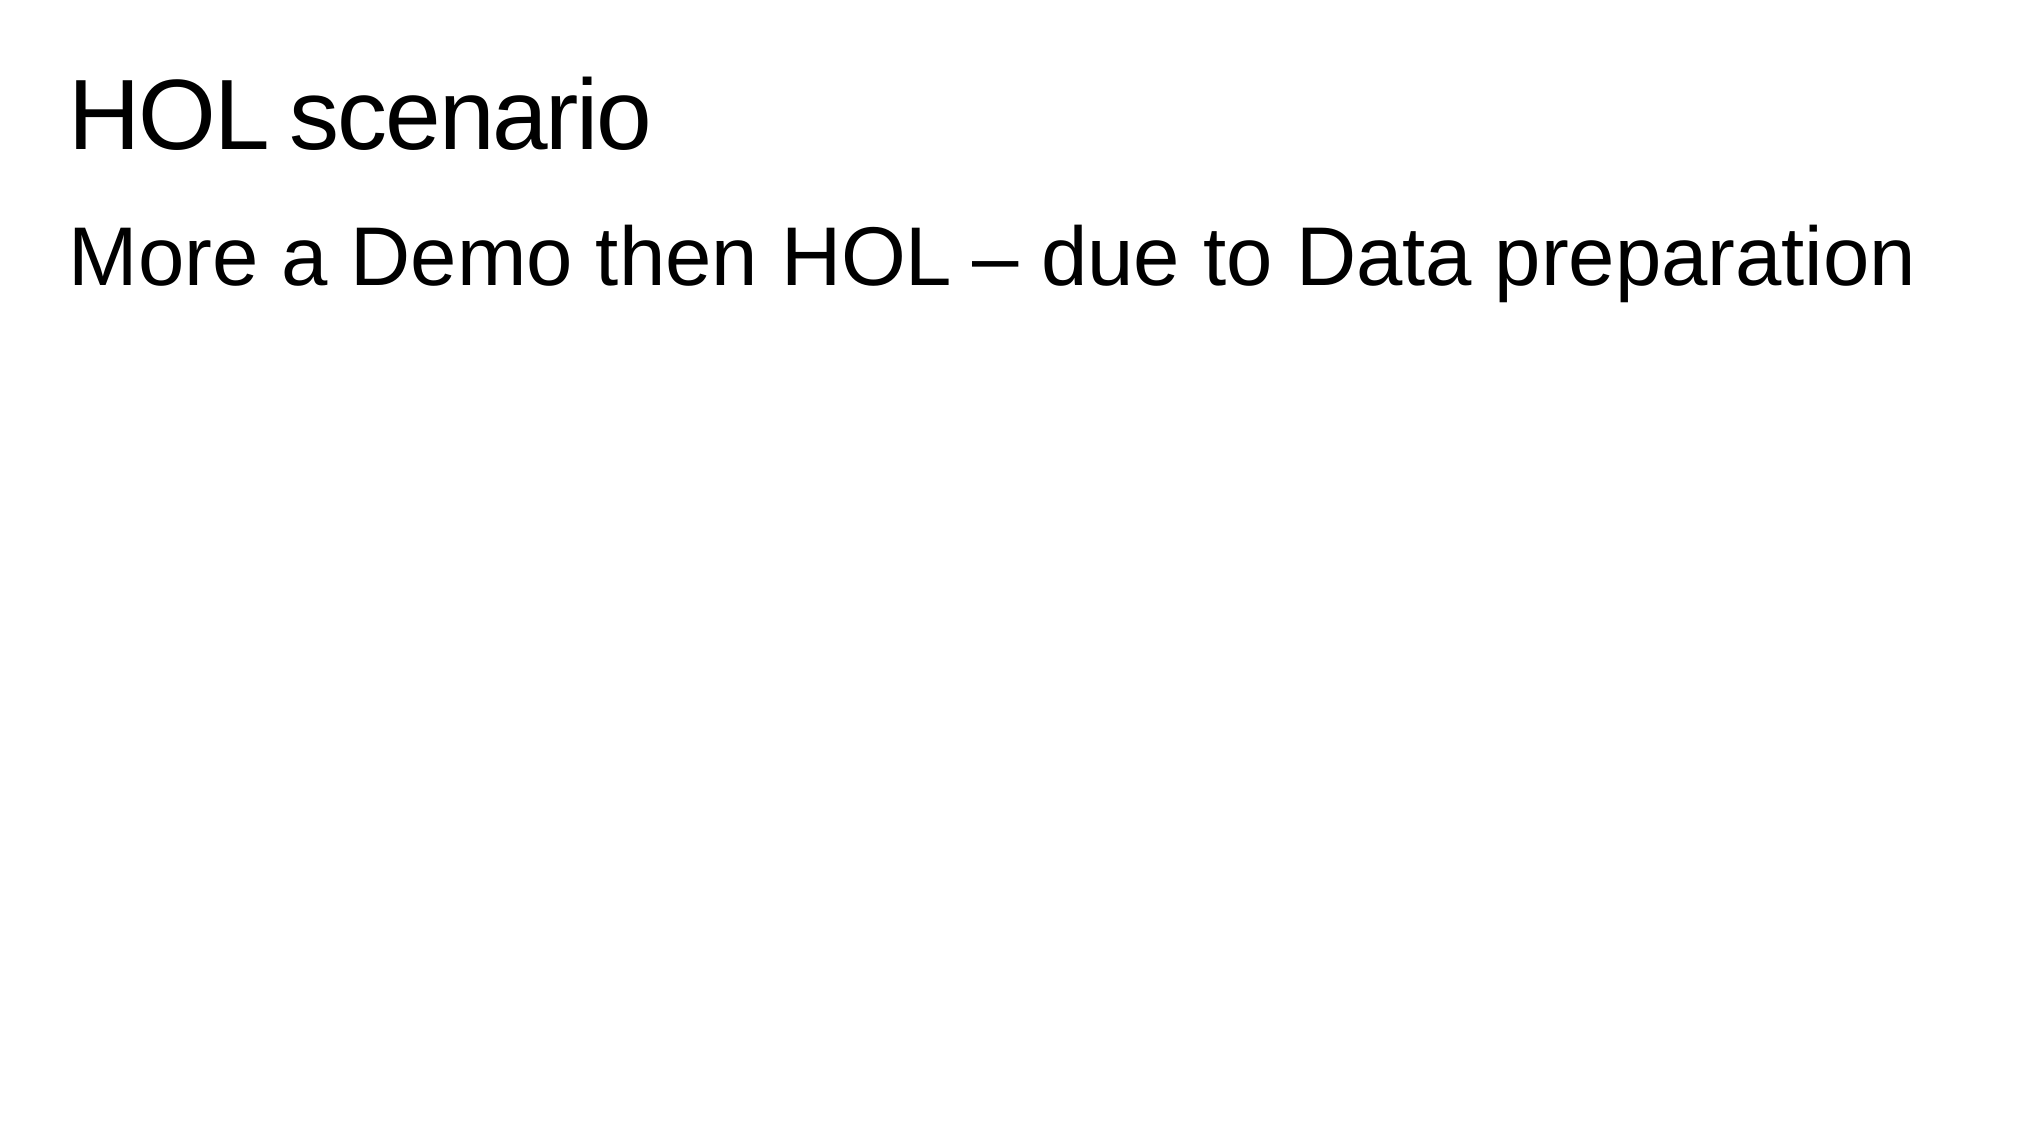

# HOL scenario
More a Demo then HOL – due to Data preparation